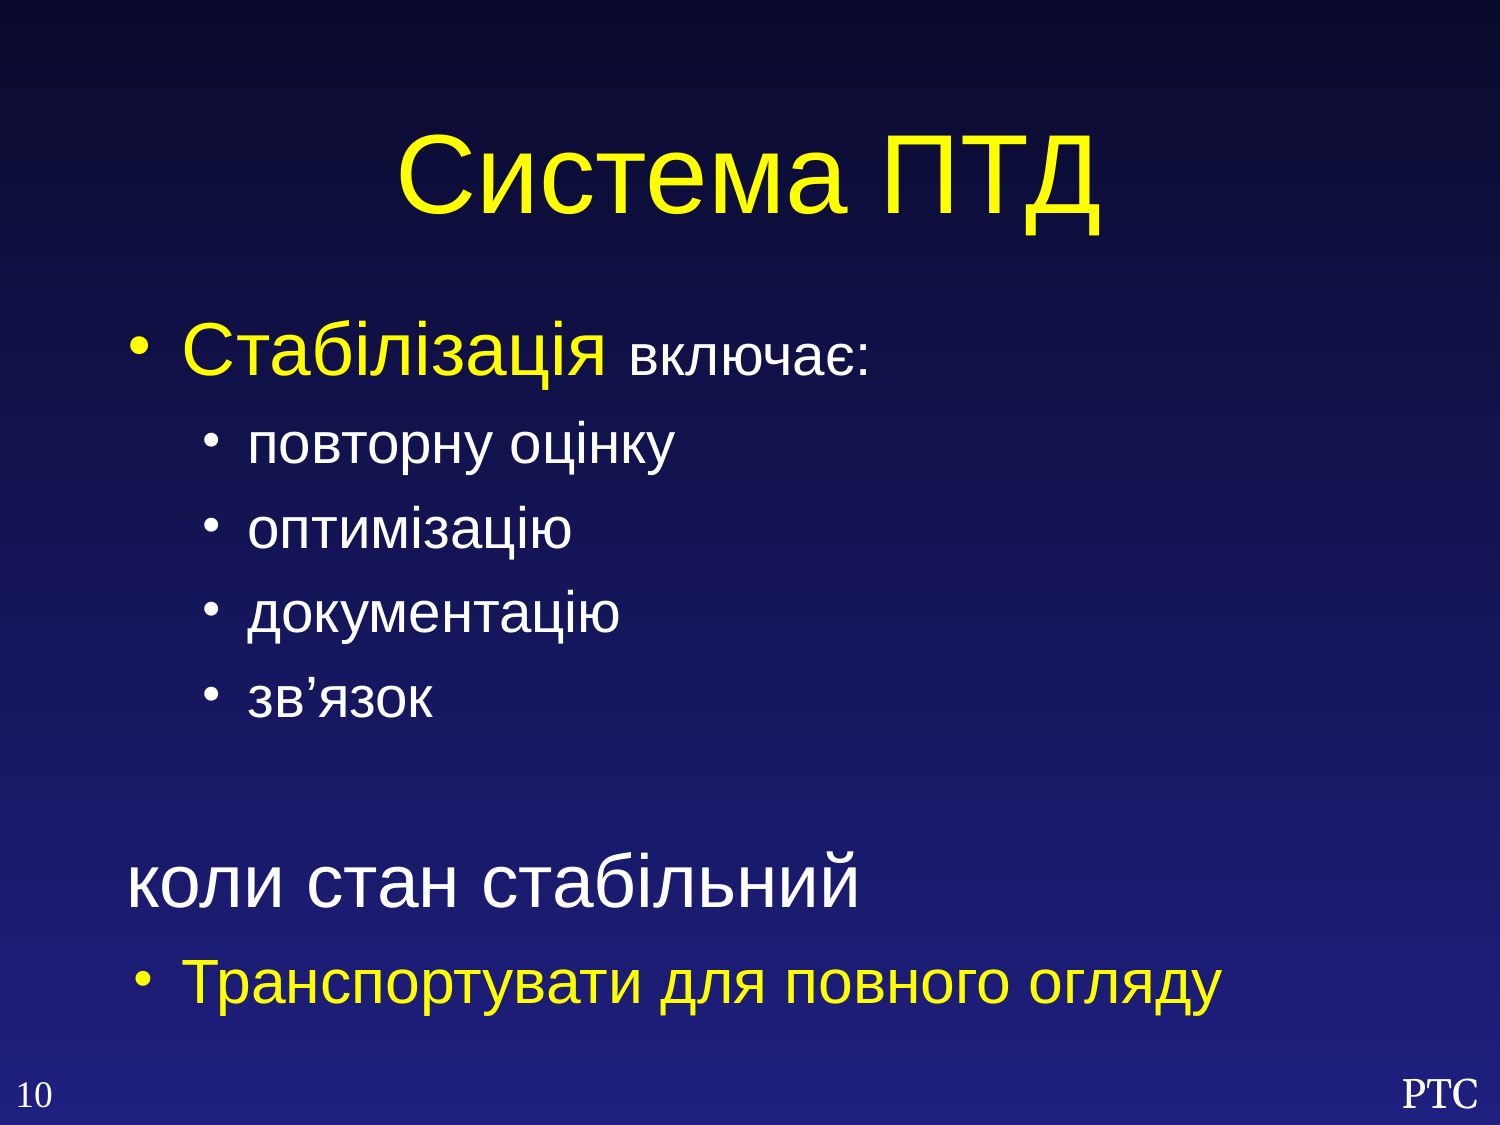

Система ПТД
Стабілізація включає:
повторну оцінку
оптимізацію
документацію
зв’язок

коли стан стабільний
Транспортувати для повного огляду

10